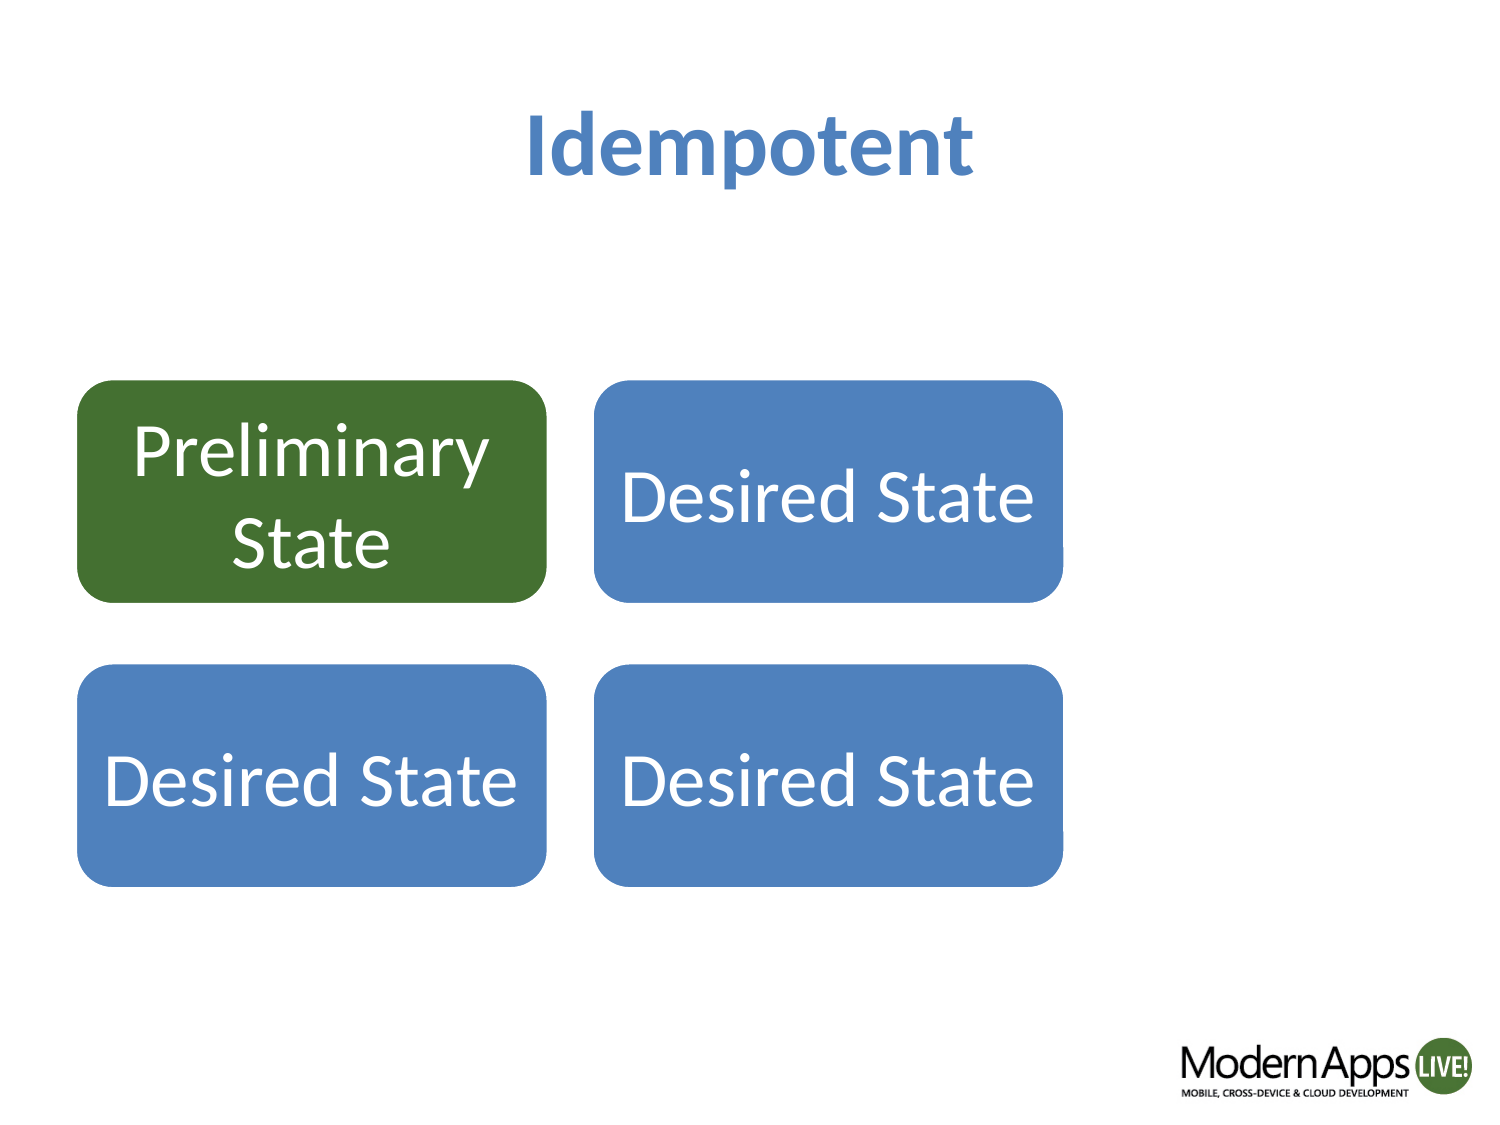

# Idempotent
Preliminary State
Desired State
Desired State
Desired State